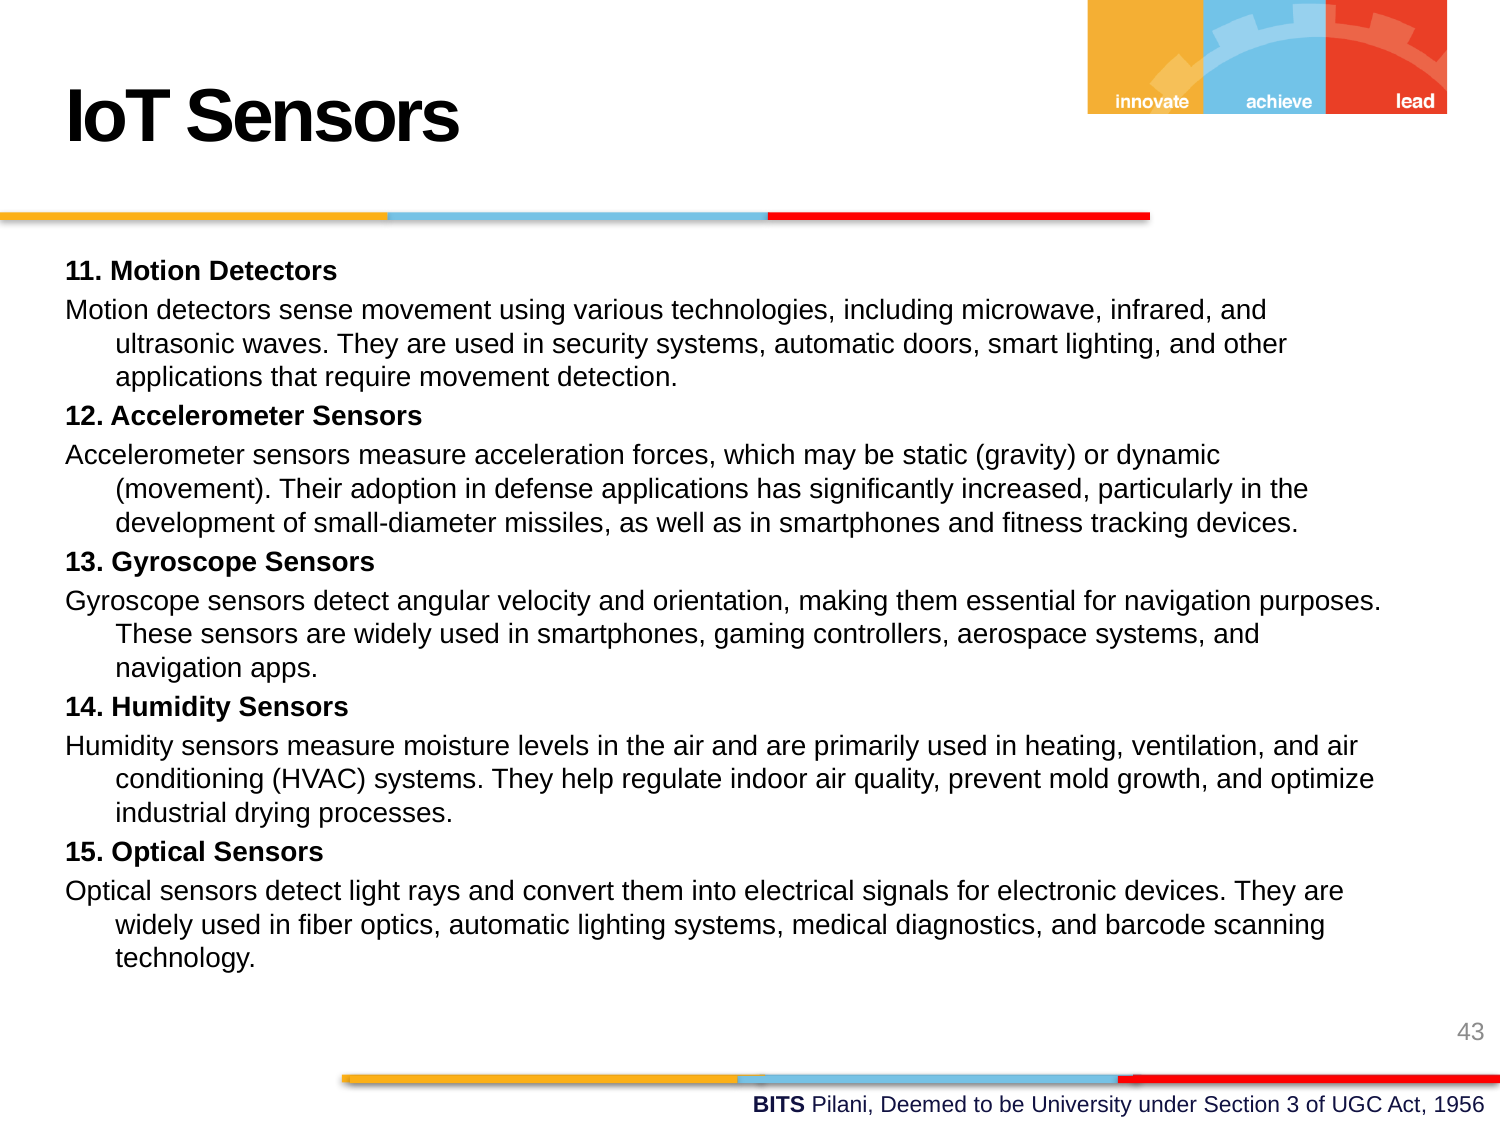

IoT Sensors
11. Motion Detectors
Motion detectors sense movement using various technologies, including microwave, infrared, and ultrasonic waves. They are used in security systems, automatic doors, smart lighting, and other applications that require movement detection.
12. Accelerometer Sensors
Accelerometer sensors measure acceleration forces, which may be static (gravity) or dynamic (movement). Their adoption in defense applications has significantly increased, particularly in the development of small-diameter missiles, as well as in smartphones and fitness tracking devices.
13. Gyroscope Sensors
Gyroscope sensors detect angular velocity and orientation, making them essential for navigation purposes. These sensors are widely used in smartphones, gaming controllers, aerospace systems, and navigation apps.
14. Humidity Sensors
Humidity sensors measure moisture levels in the air and are primarily used in heating, ventilation, and air conditioning (HVAC) systems. They help regulate indoor air quality, prevent mold growth, and optimize industrial drying processes.
15. Optical Sensors
Optical sensors detect light rays and convert them into electrical signals for electronic devices. They are widely used in fiber optics, automatic lighting systems, medical diagnostics, and barcode scanning technology.
43